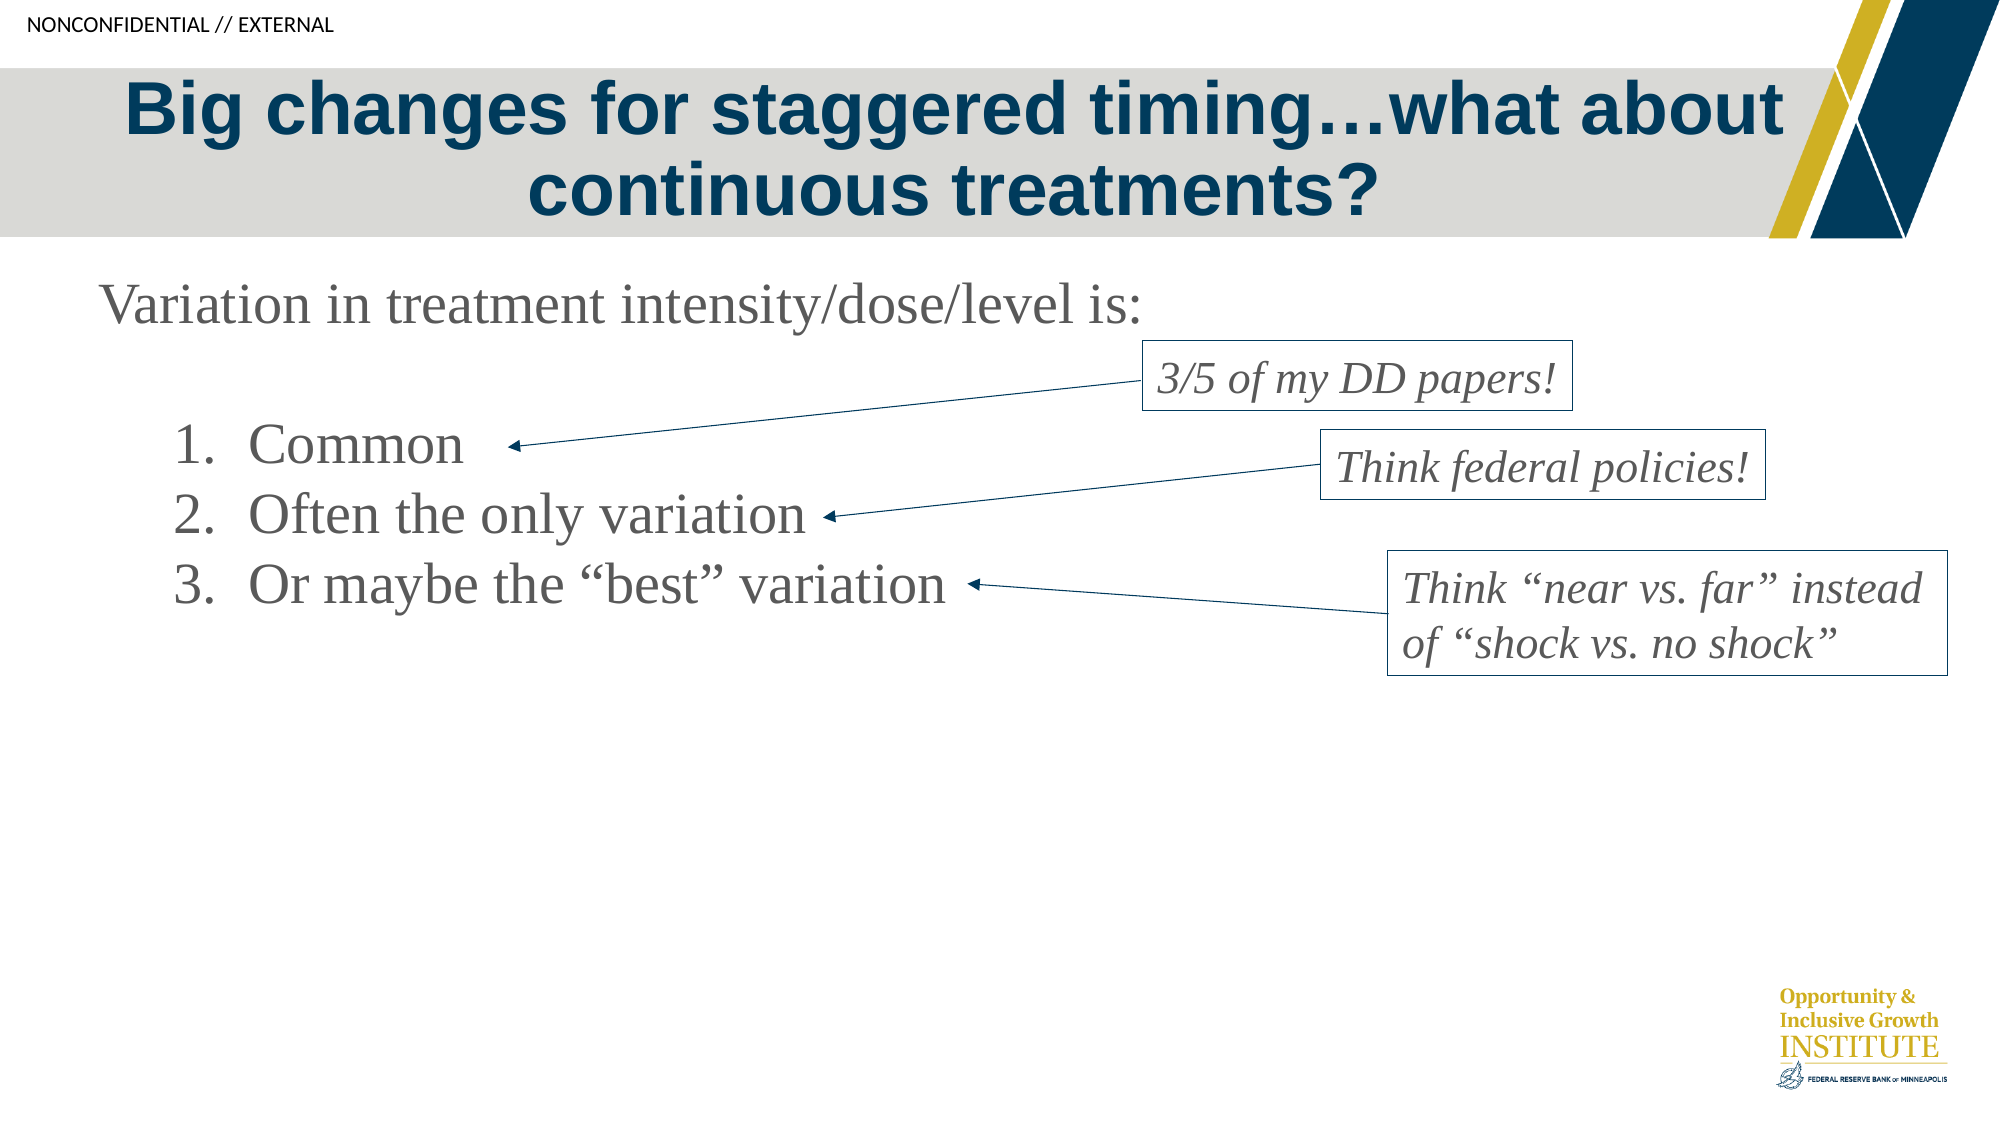

# Big changes for staggered timing…what about continuous treatments?
Variation in treatment intensity/dose/level is:

Common
Often the only variation
Or maybe the “best” variation

3/5 of my DD papers!
Think federal policies!
Think “near vs. far” instead of “shock vs. no shock”